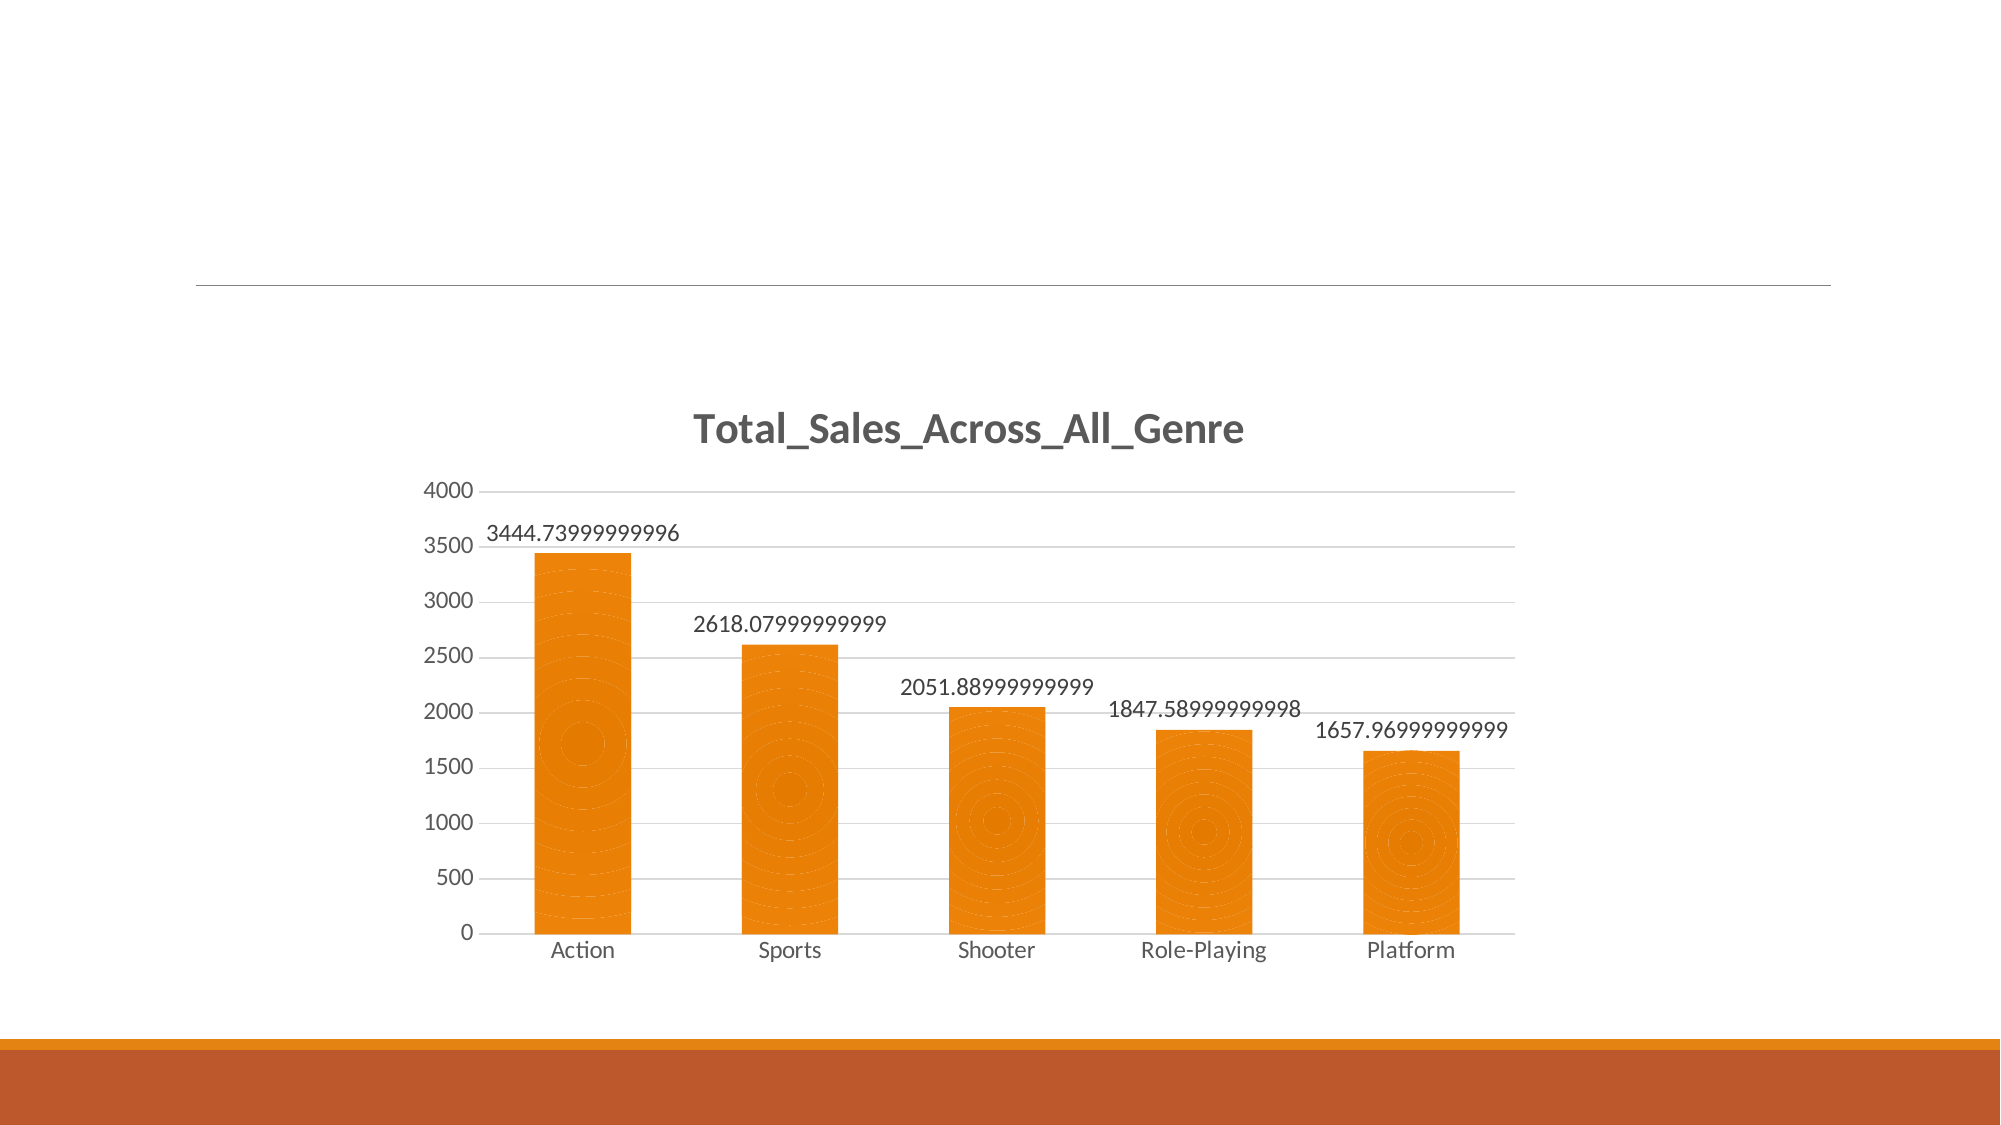

### Chart: Total_Sales_Across_All_Genre

| Category | total_sales |
|---|---|
| Action | 3444.73999999996 |
| Sports | 2618.07999999999 |
| Shooter | 2051.88999999999 |
| Role-Playing | 1847.58999999998 |
| Platform | 1657.96999999999 |